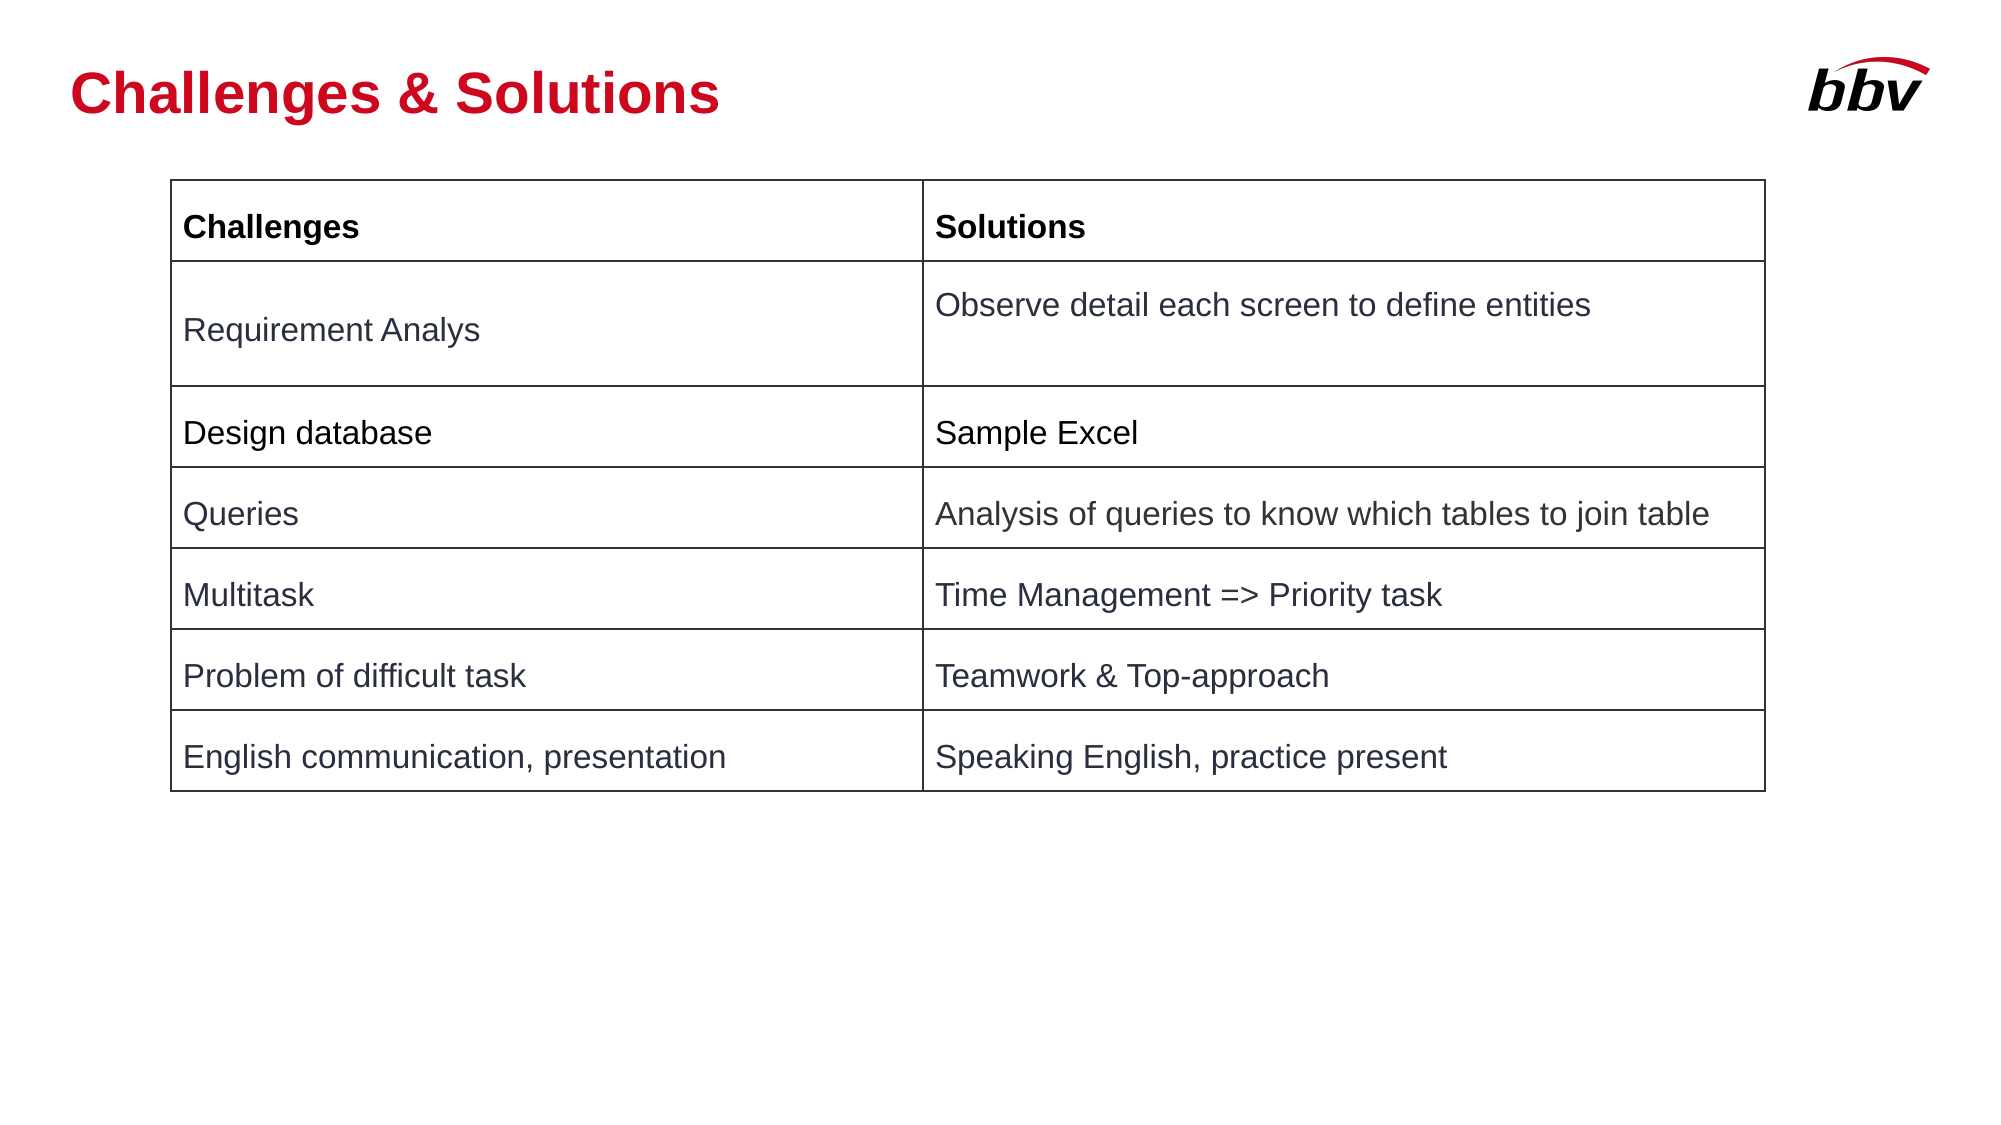

# Challenges & Solutions
| Challenges | Solutions |
| --- | --- |
| Requirement Analys | Observe detail each screen to define entities |
| Design database | Sample Excel |
| Queries | Analysis of queries to know which tables to join table |
| Multitask | Time Management => Priority task |
| Problem of difficult task | Teamwork & Top-approach |
| English communication, presentation | Speaking English, practice present |